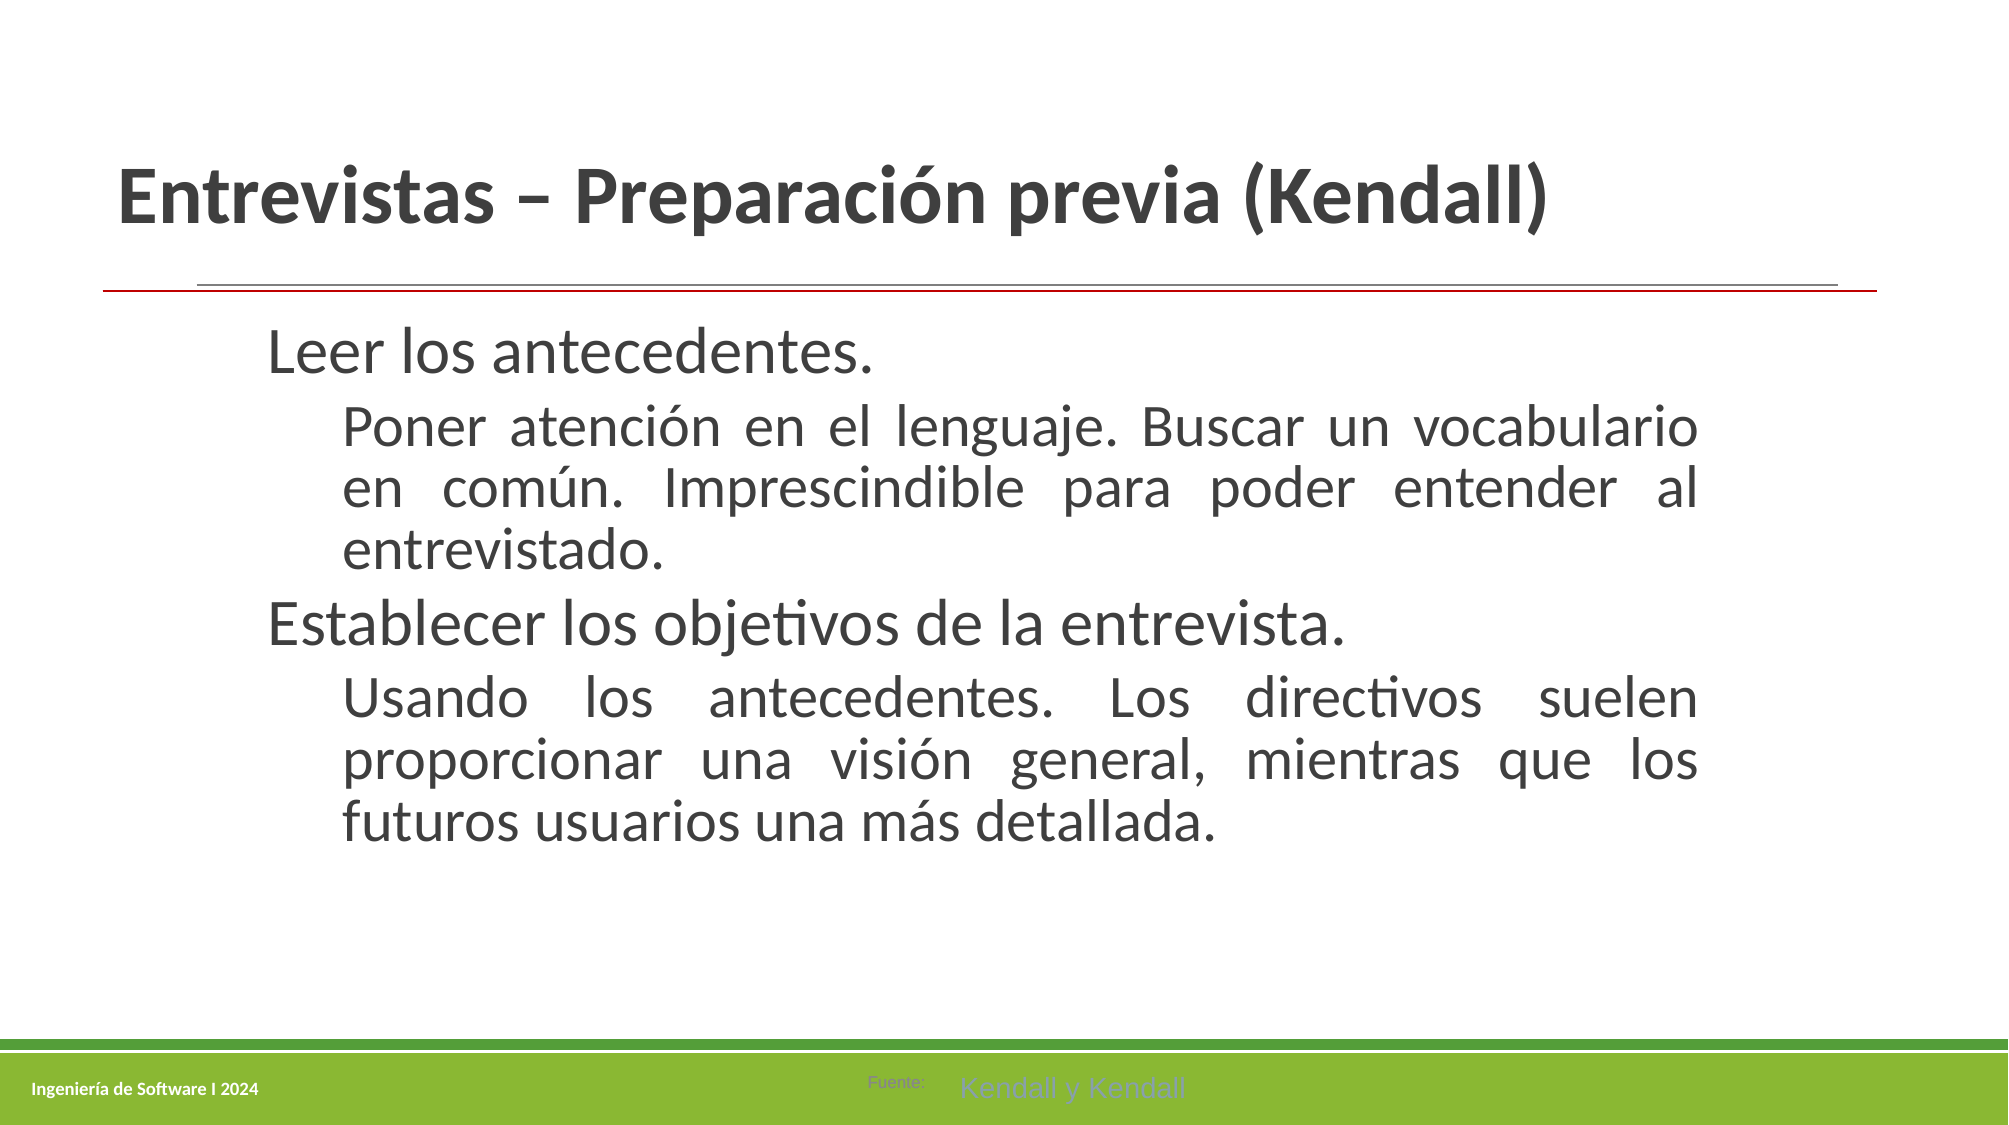

Ingeniería de Software I  2013
# Entrevistas – Preparación previa (Kendall)
Leer los antecedentes.
Poner atención en el lenguaje. Buscar un vocabulario en común. Imprescindible para poder entender al entrevistado.
Establecer los objetivos de la entrevista.
Usando los antecedentes. Los directivos suelen proporcionar una visión general, mientras que los futuros usuarios una más detallada.
83
Kendall y Kendall